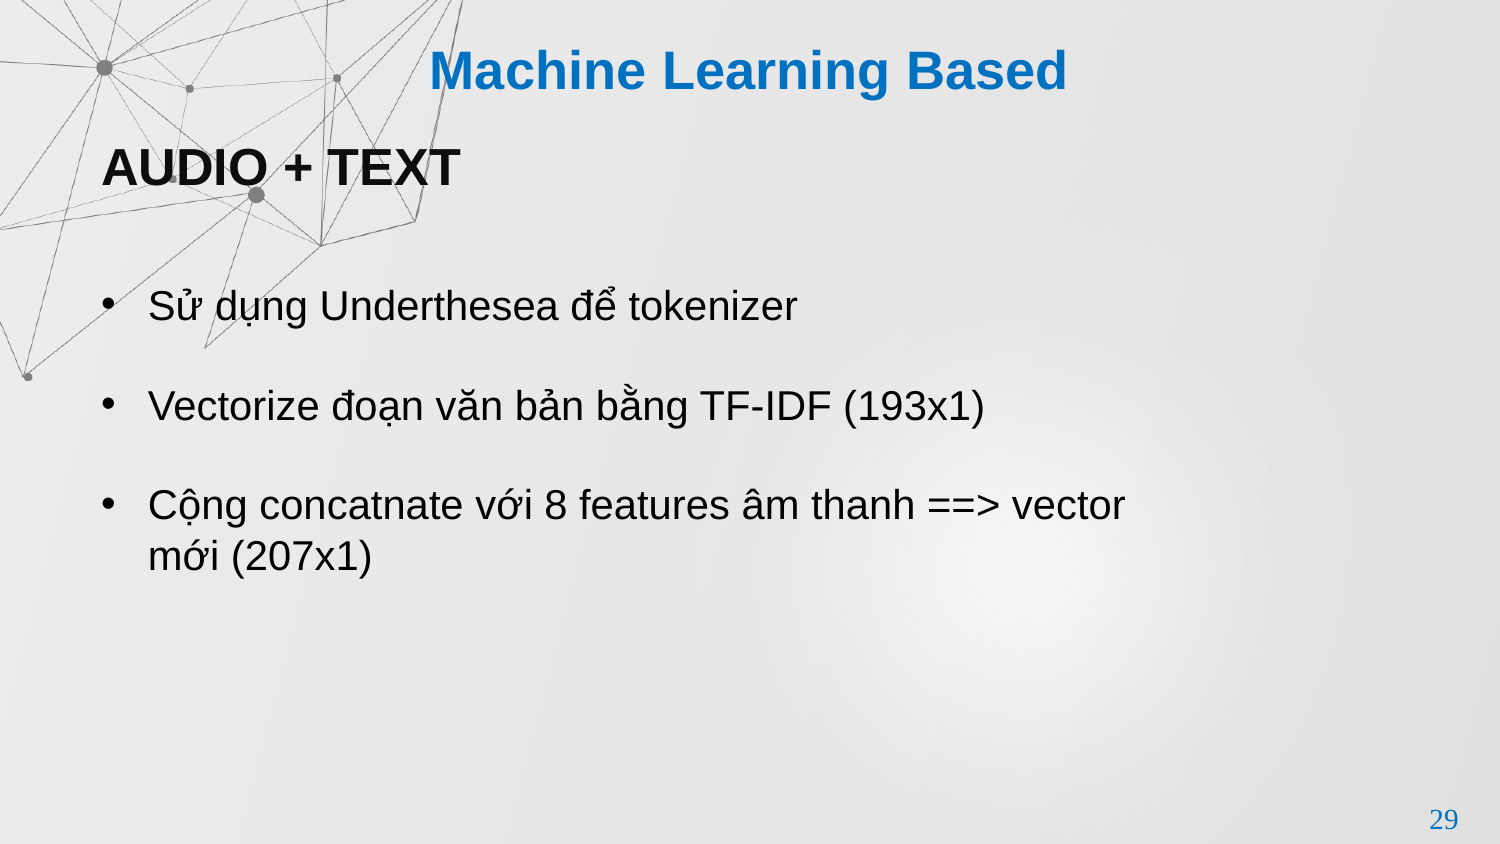

Machine Learning Based
AUDIO + TEXT
Sử dụng Underthesea để tokenizer

Vectorize đoạn văn bản bằng TF-IDF (193x1)

Cộng concatnate với 8 features âm thanh ==> vector mới (207x1)

29